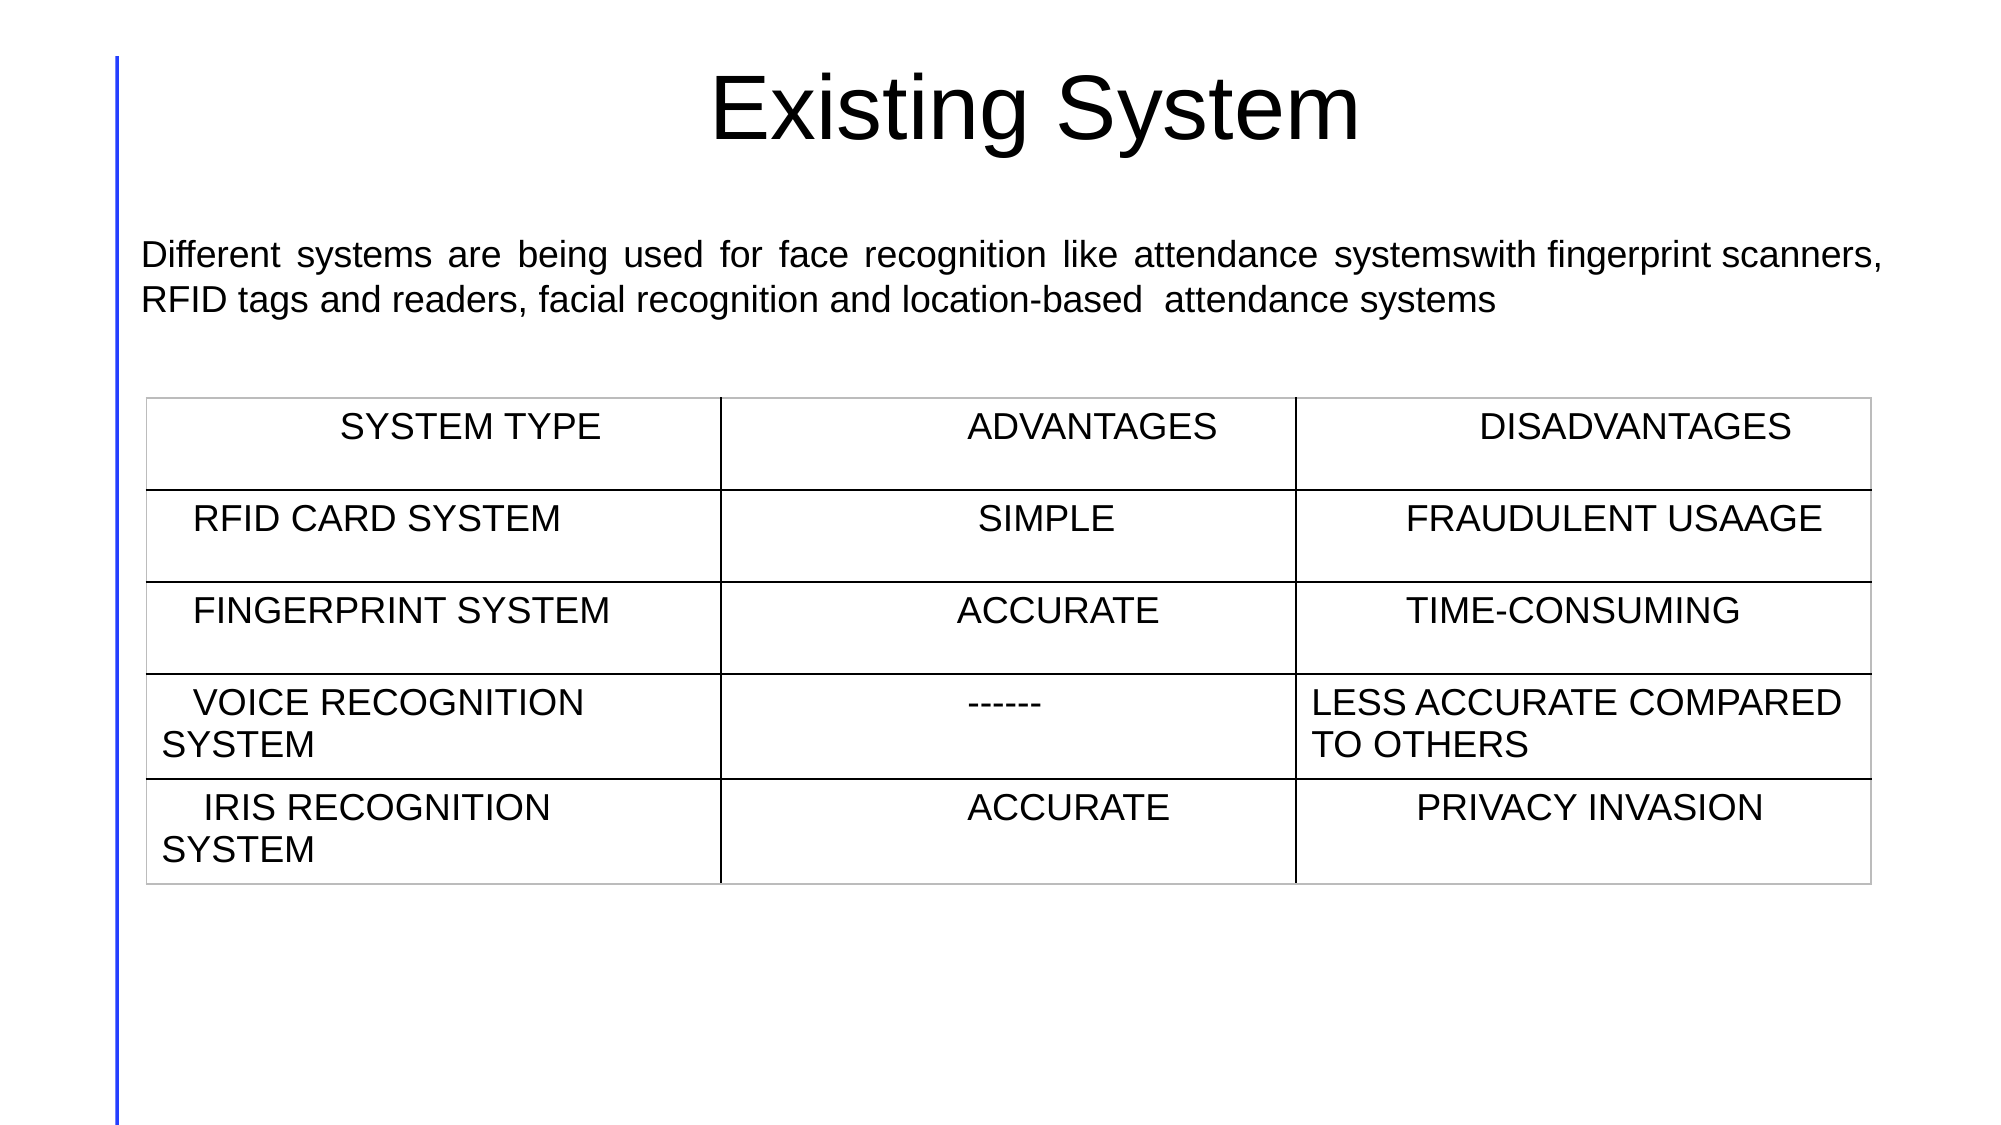

Existing System
Different systems are being used for face recognition like attendance systemswith fingerprint scanners, RFID tags and readers, facial recognition and location-based  attendance systems
| SYSTEM TYPE | ADVANTAGES | DISADVANTAGES |
| --- | --- | --- |
| RFID CARD SYSTEM | SIMPLE | FRAUDULENT USAAGE |
| FINGERPRINT SYSTEM | ACCURATE | TIME-CONSUMING |
| VOICE RECOGNITION SYSTEM | ------ | LESS ACCURATE COMPARED TO OTHERS |
| IRIS RECOGNITION SYSTEM | ACCURATE | PRIVACY INVASION |